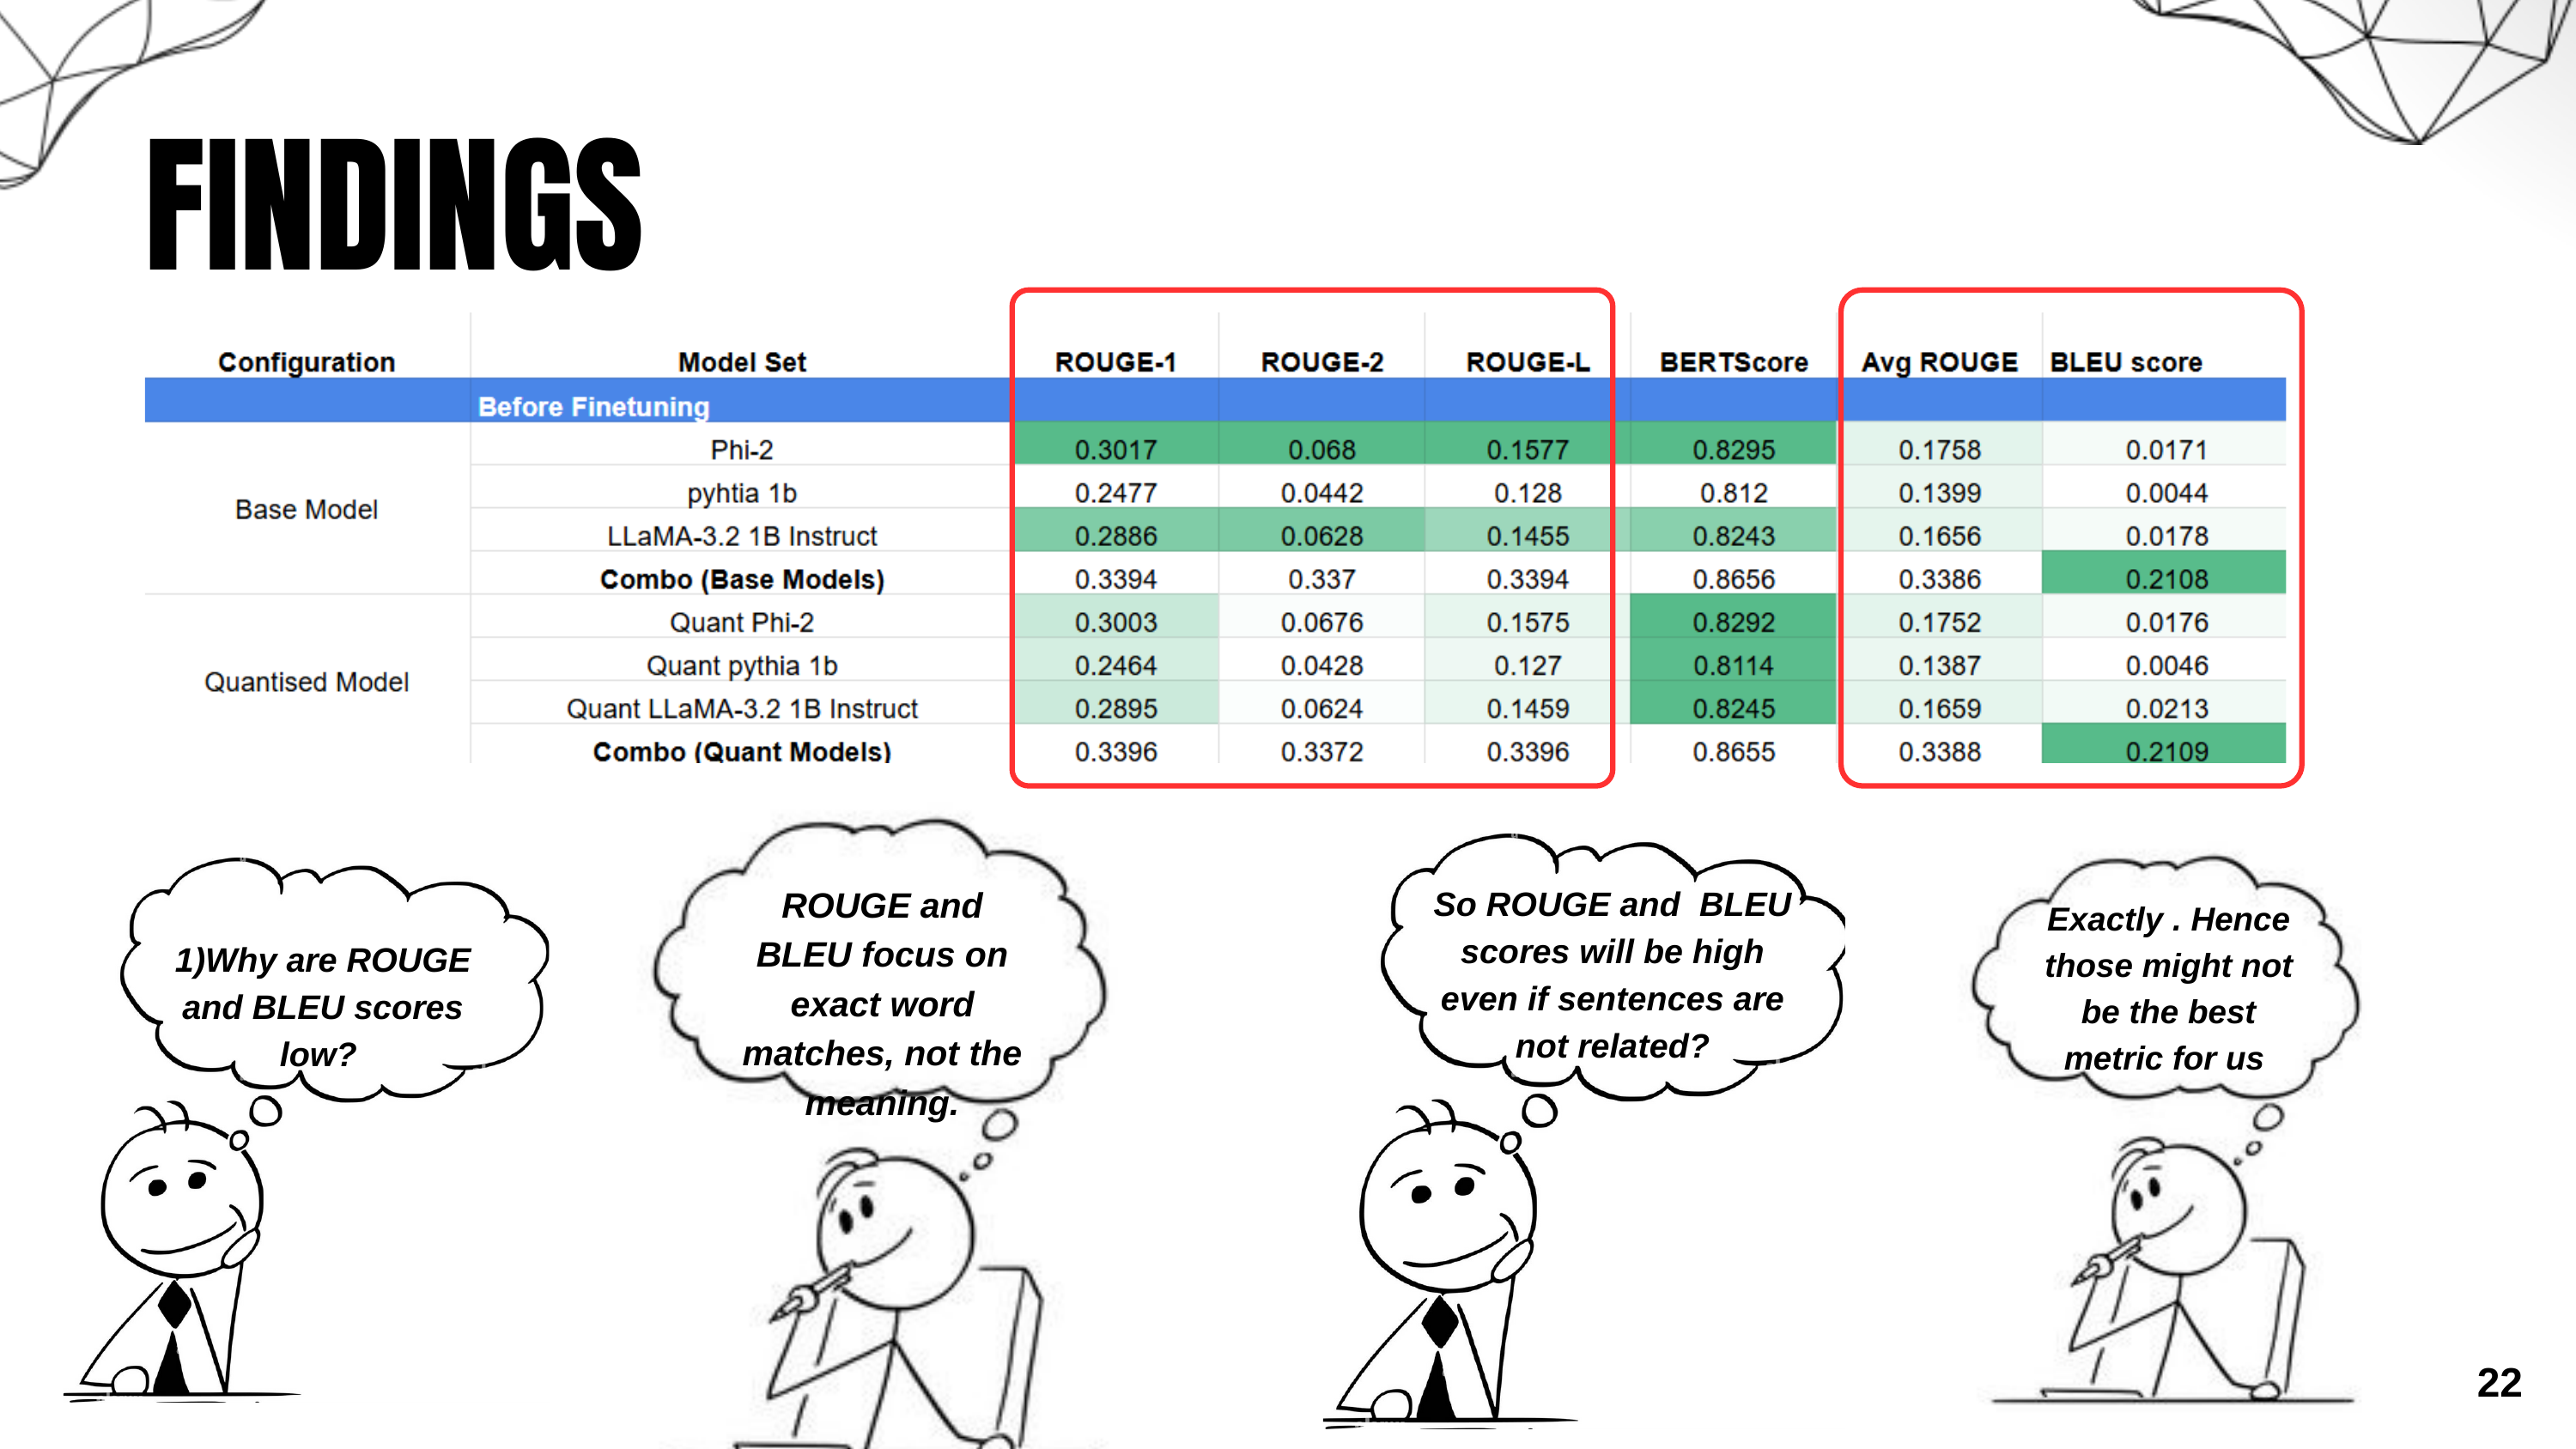

FINDINGS

ROUGE and BLEU focus on exact word matches, not the meaning.

So ROUGE and  BLEU scores will be high even if sentences are not related?
Exactly . Hence those might not be the best metric for us
1)Why are ROUGE and BLEU scores low?
22